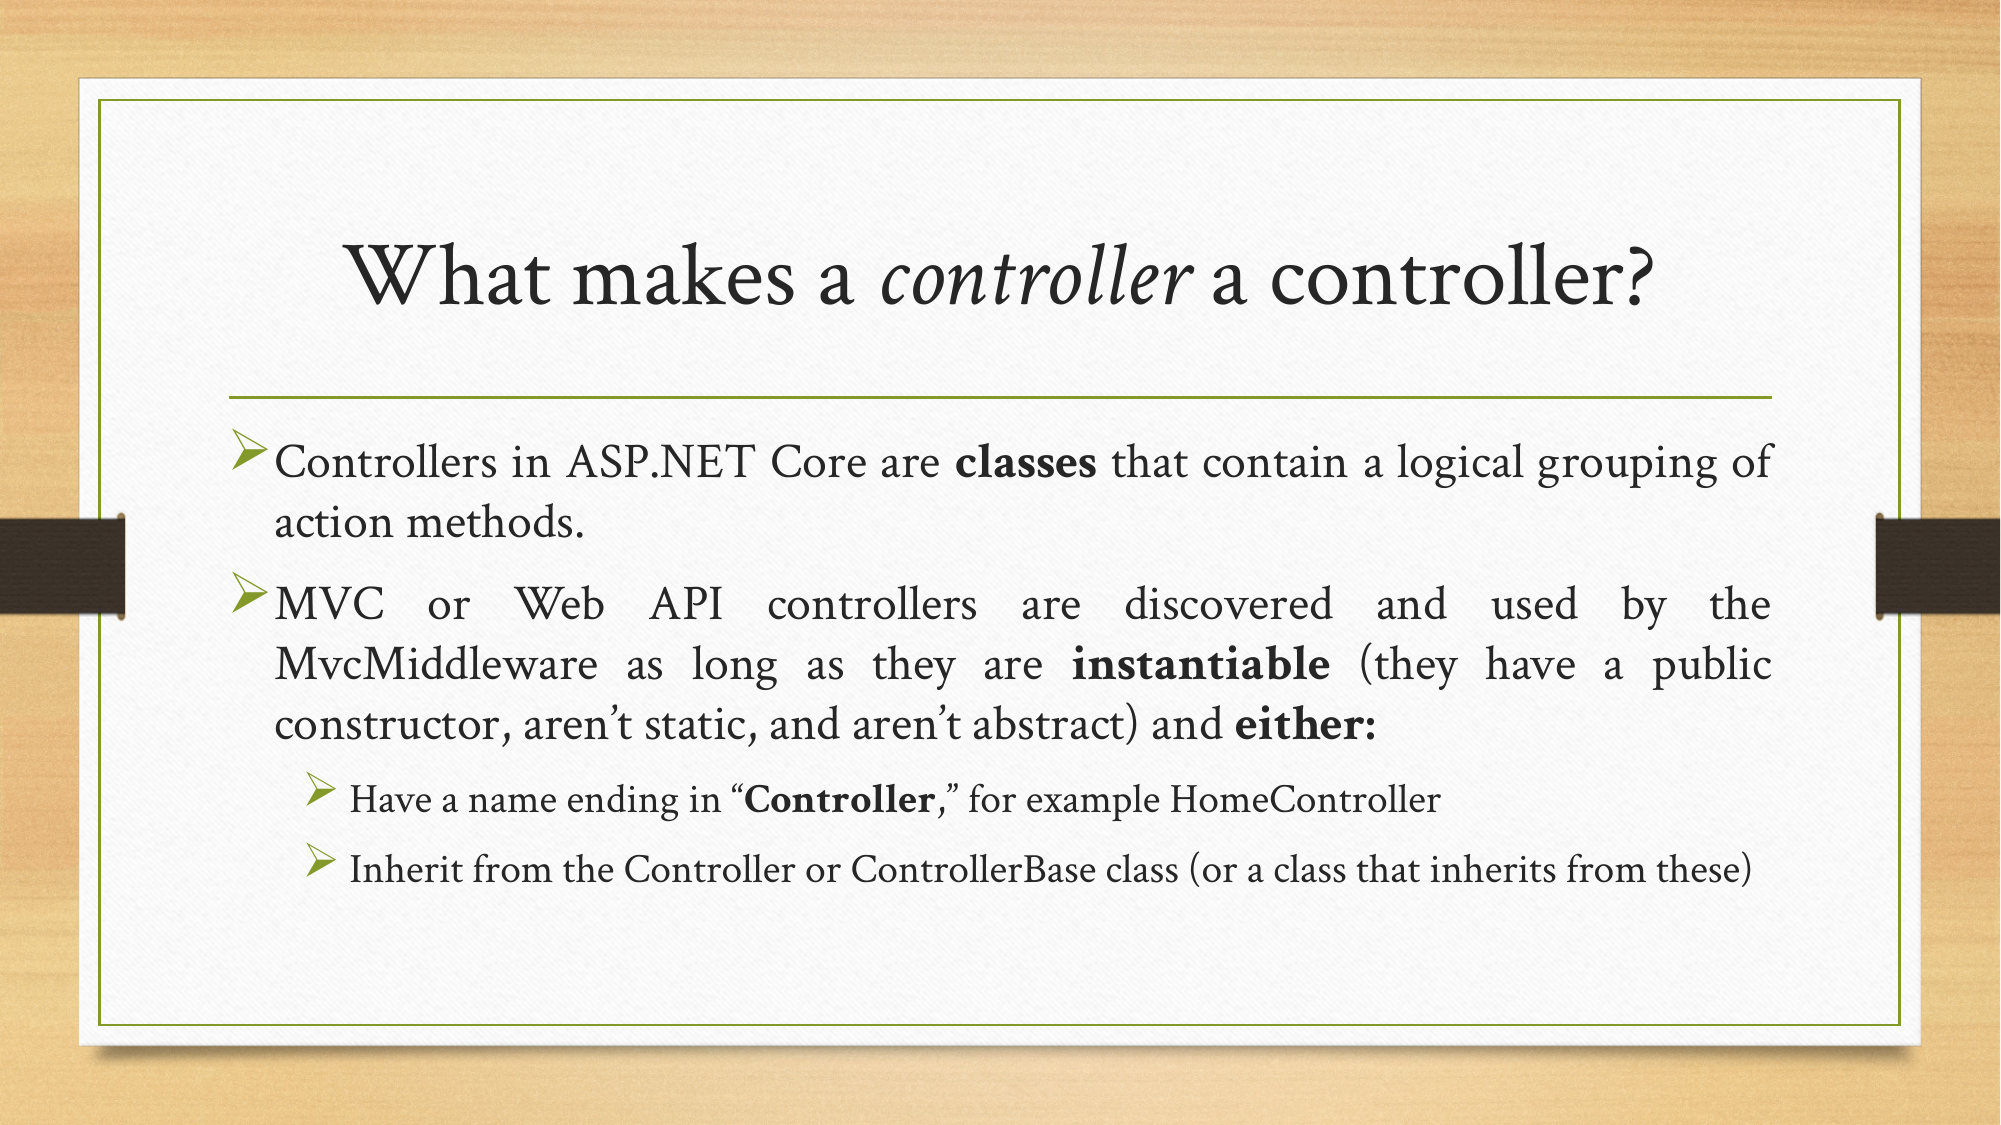

# What makes a controller a controller?
Controllers in ASP.NET Core are classes that contain a logical grouping of action methods.
MVC or Web API controllers are discovered and used by the MvcMiddleware as long as they are instantiable (they have a public constructor, aren’t static, and aren’t abstract) and either:
Have a name ending in “Controller,” for example HomeController
Inherit from the Controller or ControllerBase class (or a class that inherits from these)